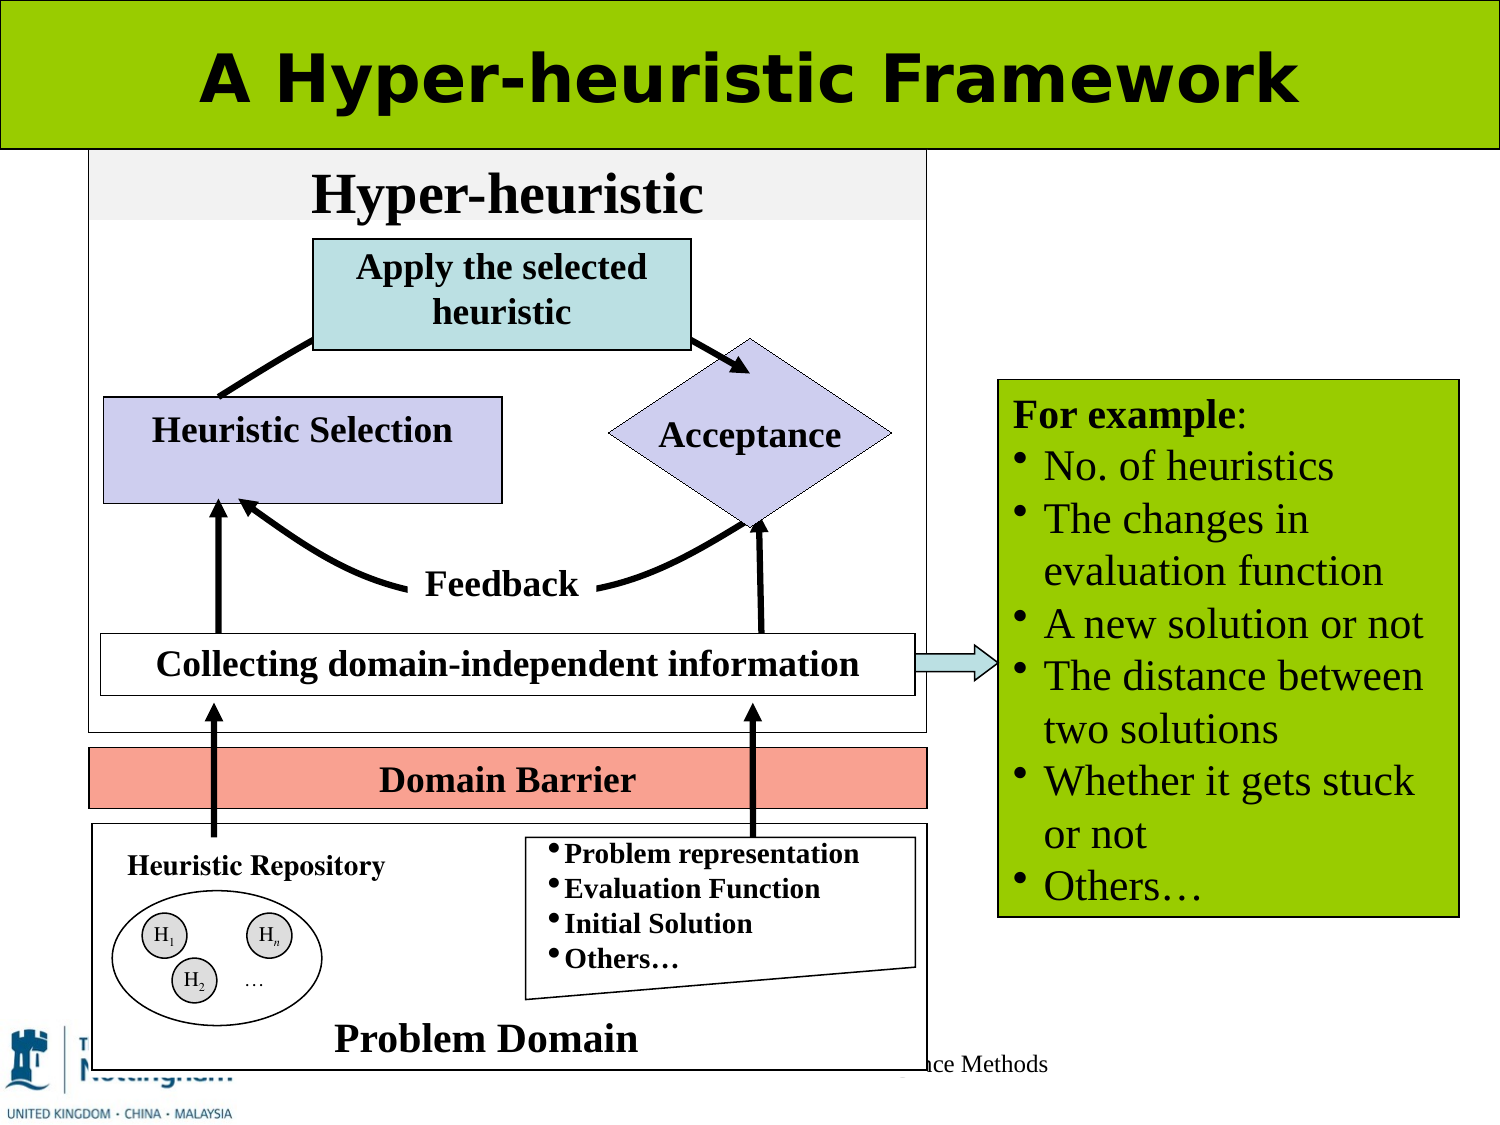

# A Hyper-heuristic Framework
Hyper-heuristic

Apply the selected heuristic

Acceptance
For example:
No. of heuristics
The changes in evaluation function
A new solution or not
The distance between two solutions
Whether it gets stuck or not
Others…
SA Criterion
Heuristic Selection

Feedback
Collecting domain-independent information

Domain Barrier

Problem representation
Evaluation Function
Initial Solution
Others…

Heuristic Repository

H1

Hn

H2

…
2-February-07
Problem Domain
AE2AIM: Artificial Intelligence Methods
16